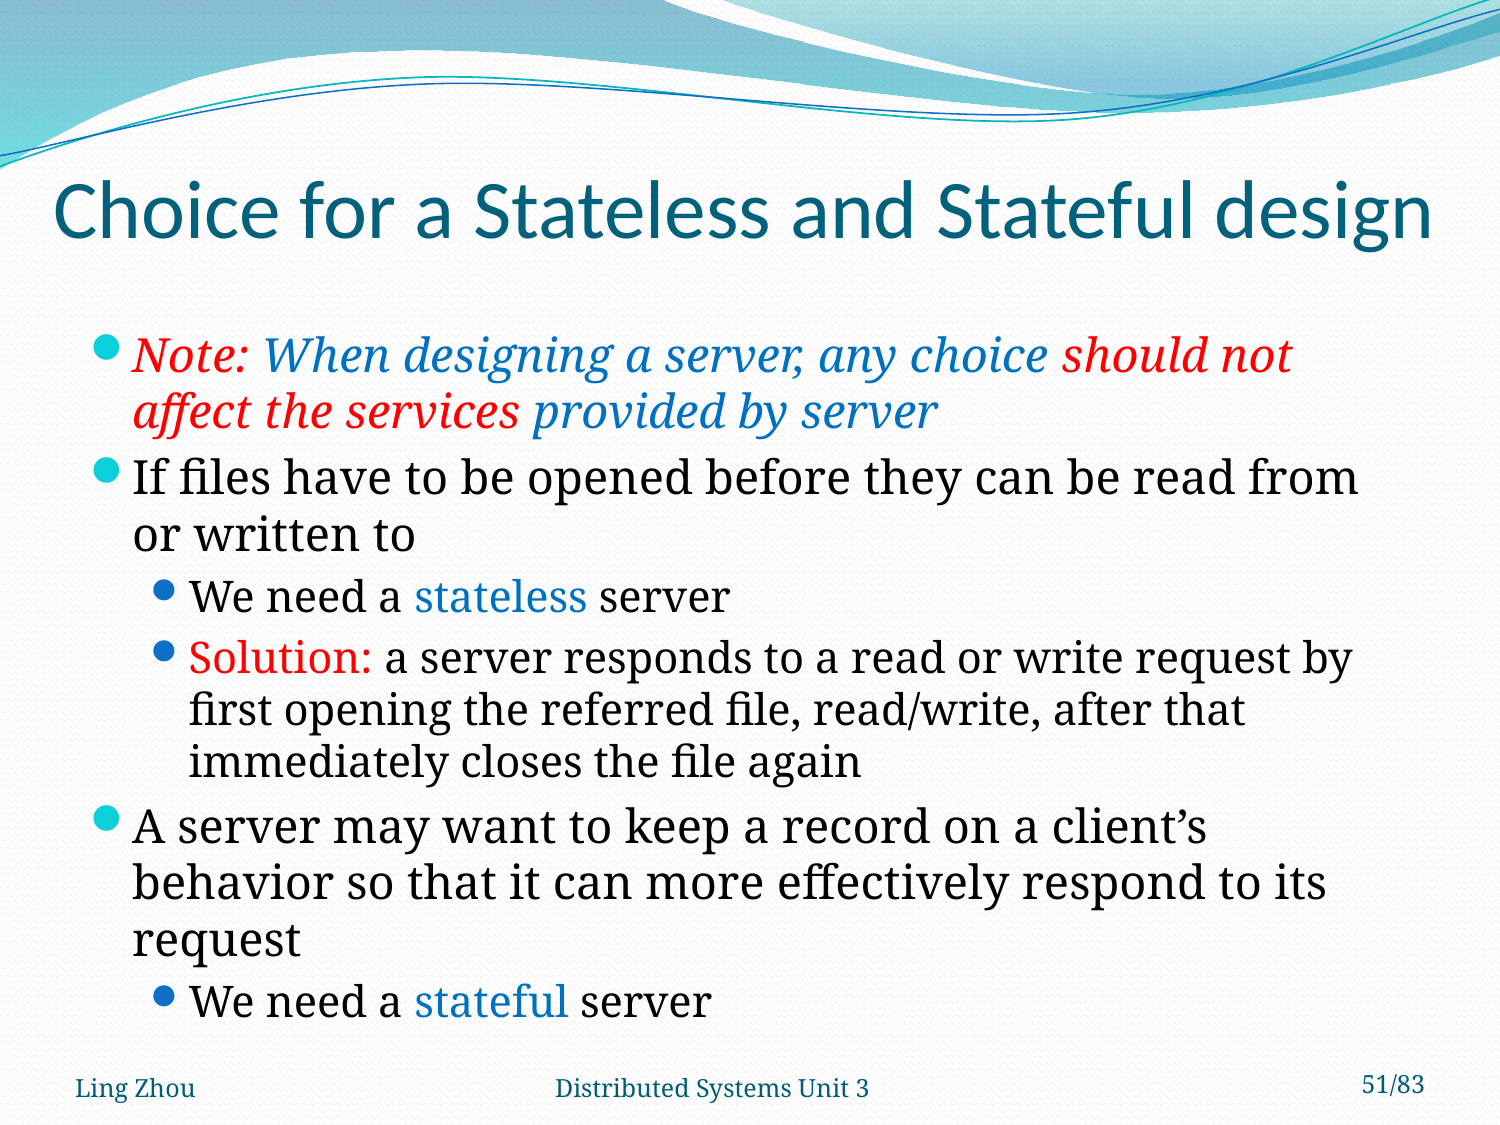

# Choice for a Stateless and Stateful design
Note: When designing a server, any choice should not affect the services provided by server
If files have to be opened before they can be read from or written to
We need a stateless server
Solution: a server responds to a read or write request by first opening the referred file, read/write, after that immediately closes the file again
A server may want to keep a record on a client’s behavior so that it can more effectively respond to its request
We need a stateful server
Ling Zhou
Distributed Systems Unit 3
51/83